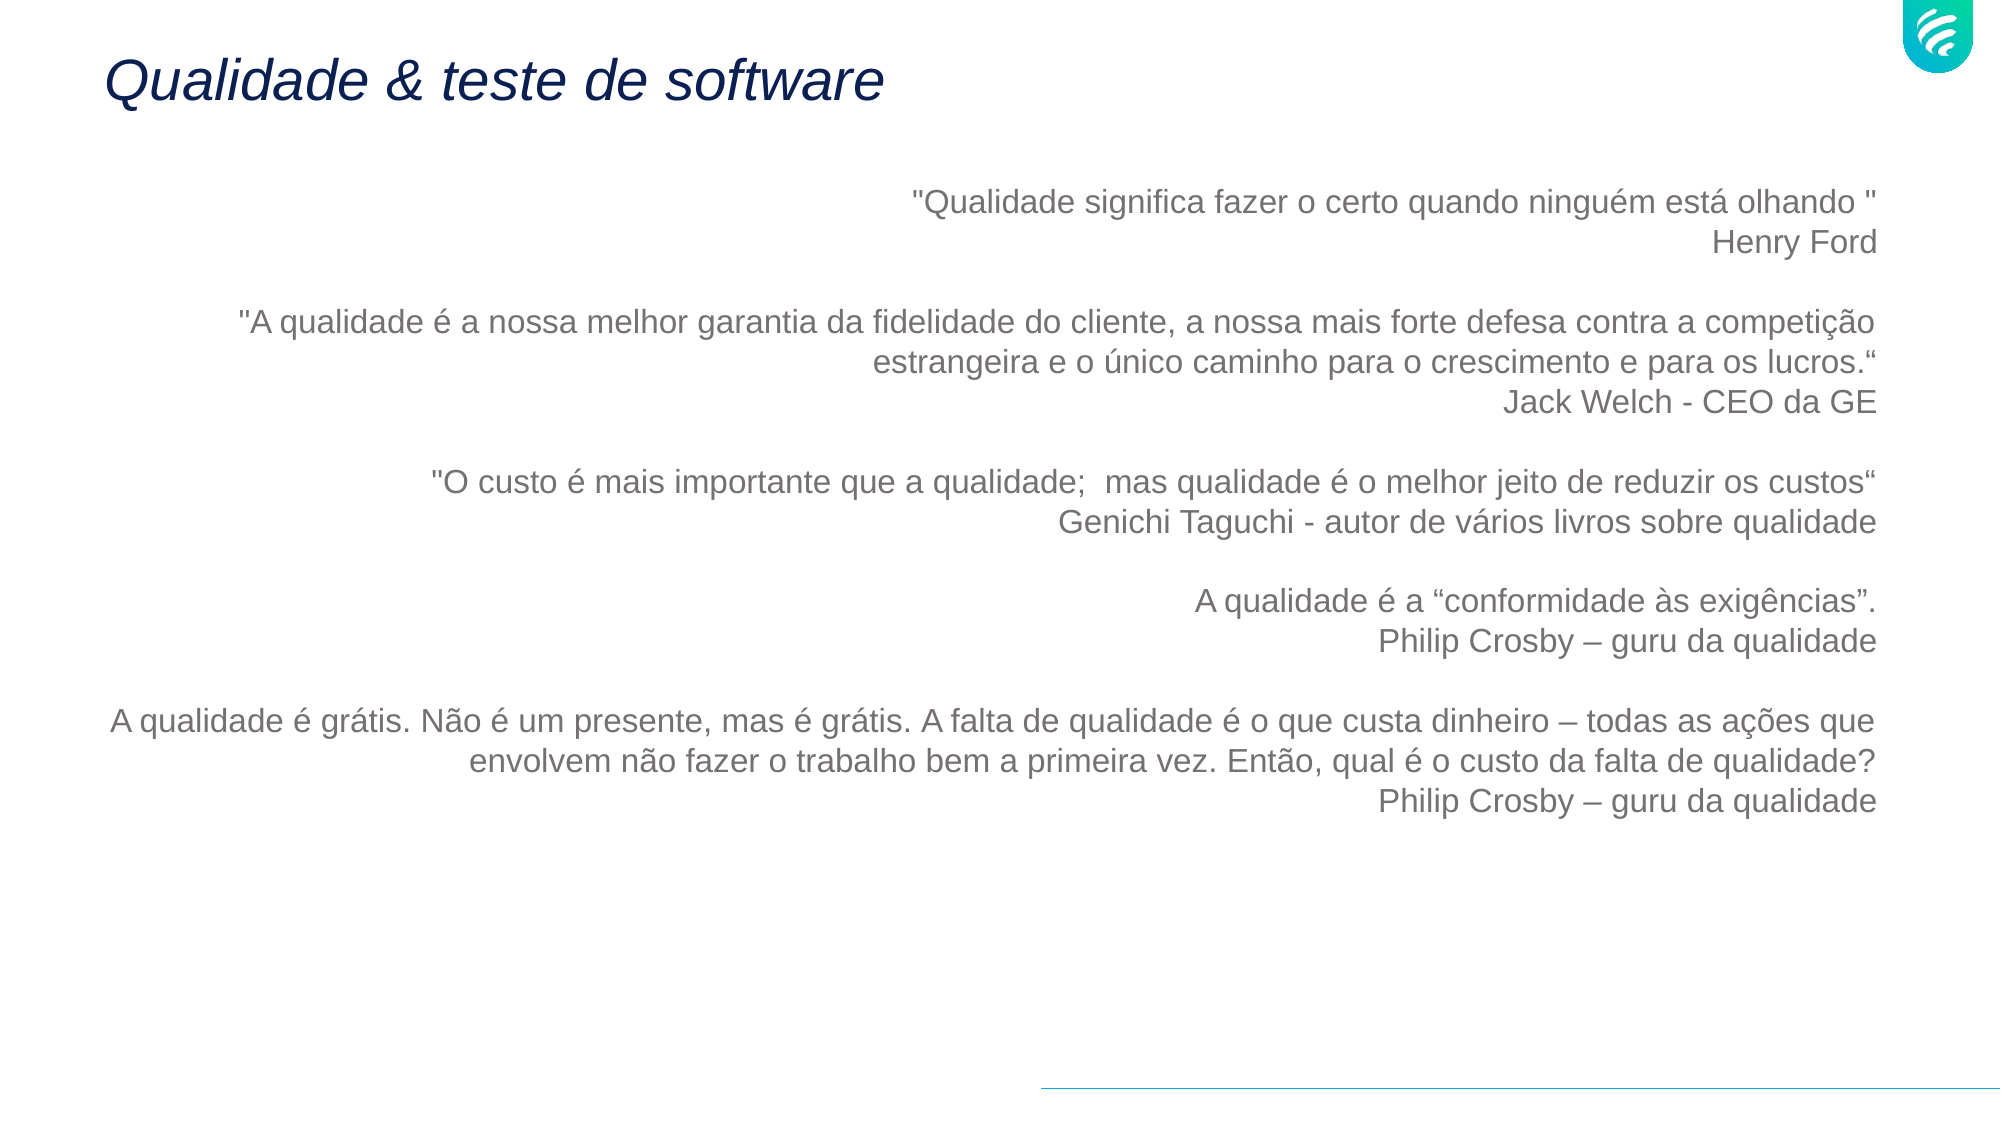

# Qualidade & teste de software
 "Qualidade significa fazer o certo quando ninguém está olhando "
 Henry Ford

"A qualidade é a nossa melhor garantia da fidelidade do cliente, a nossa mais forte defesa contra a competição estrangeira e o único caminho para o crescimento e para os lucros.“
Jack Welch - CEO da GE

"O custo é mais importante que a qualidade;  mas qualidade é o melhor jeito de reduzir os custos“
Genichi Taguchi - autor de vários livros sobre qualidade

A qualidade é a “conformidade às exigências”.
 Philip Crosby – guru da qualidade

A qualidade é grátis. Não é um presente, mas é grátis. A falta de qualidade é o que custa dinheiro – todas as ações que envolvem não fazer o trabalho bem a primeira vez. Então, qual é o custo da falta de qualidade?
 Philip Crosby – guru da qualidade